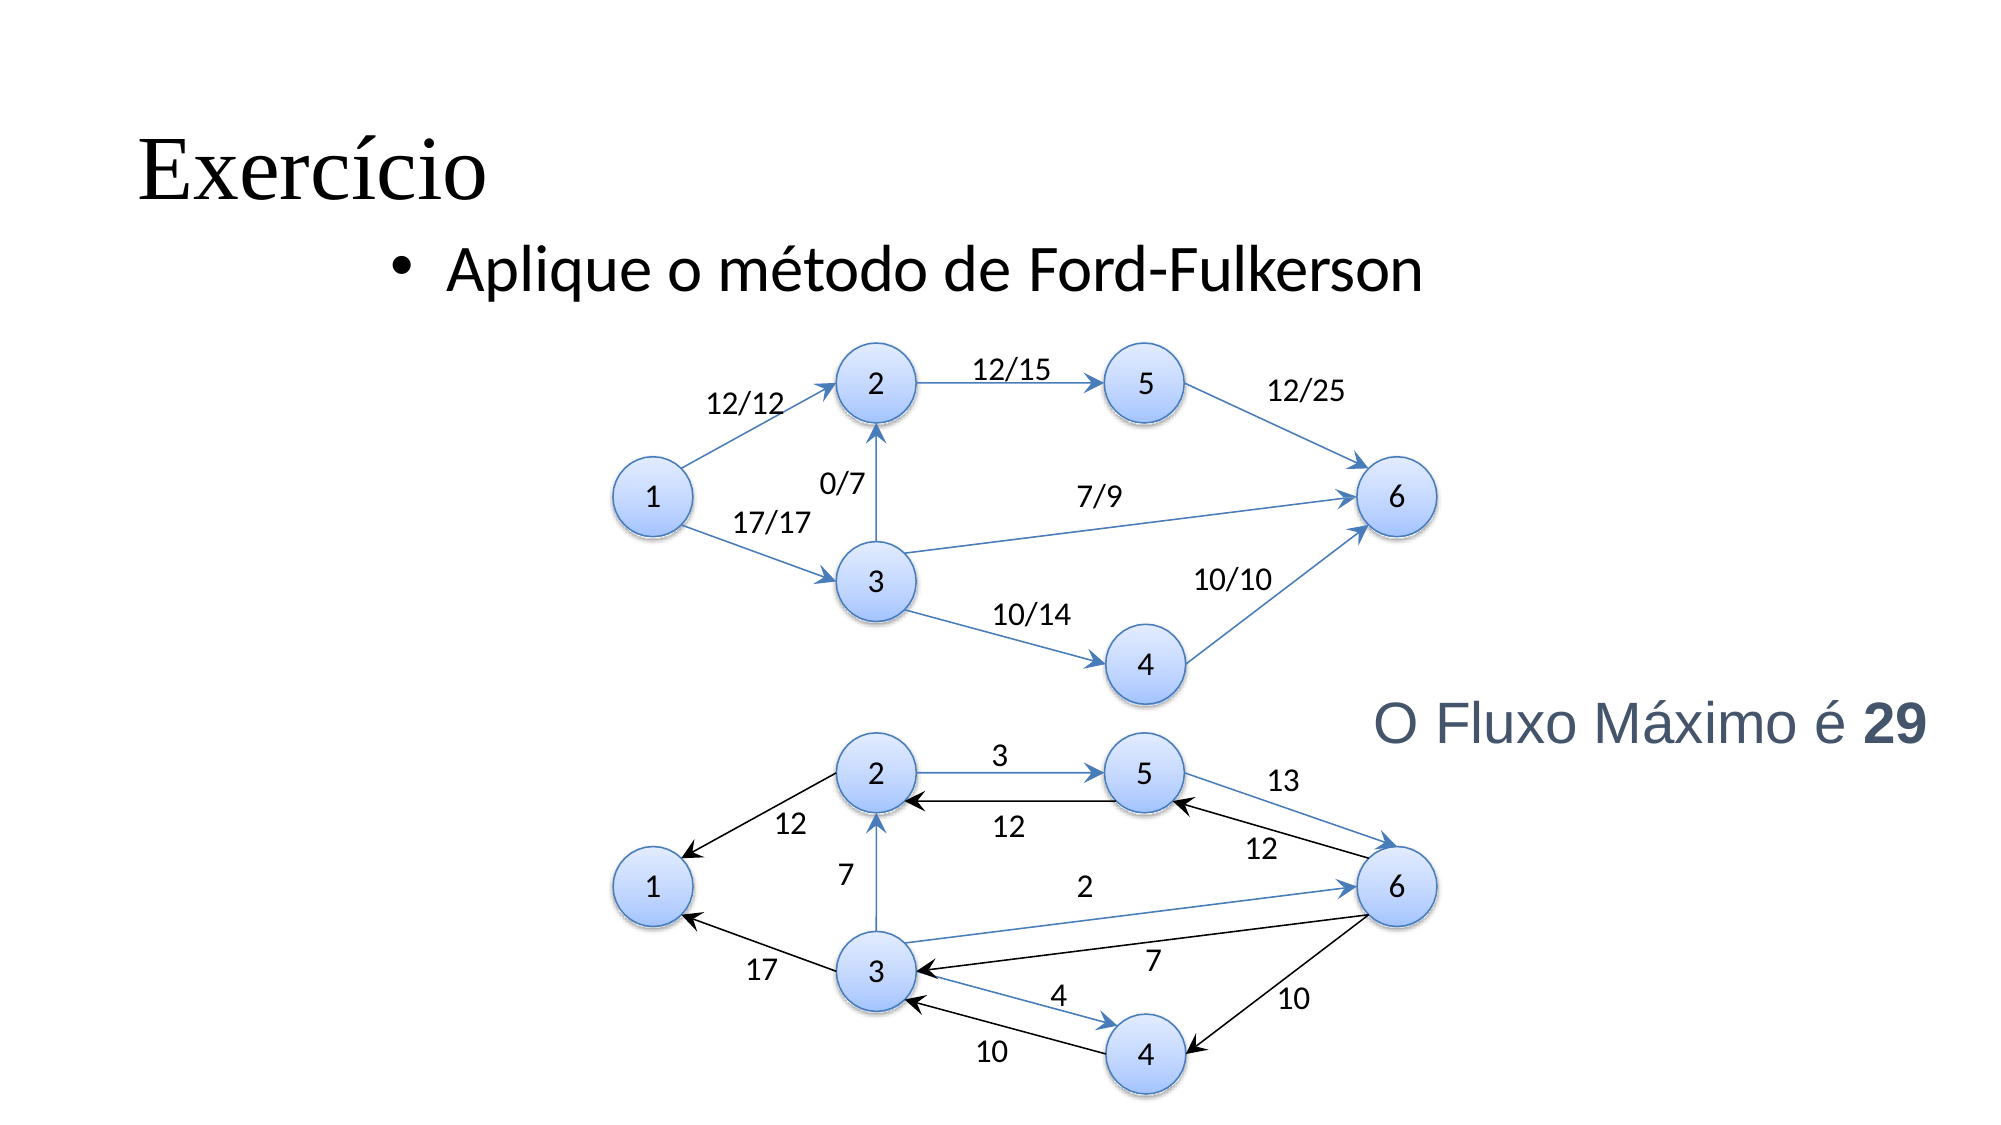

# Exercício
Aplique o método de Ford-Fulkerson

12/15
2	5
12/25

12/12

0/7
17/17
7/9
1
6

10/10
3
10/14
4
O Fluxo Máximo é 29

3
2
5
13

12
12
12

7
2
1
6

7
17
3
4
10

10
4